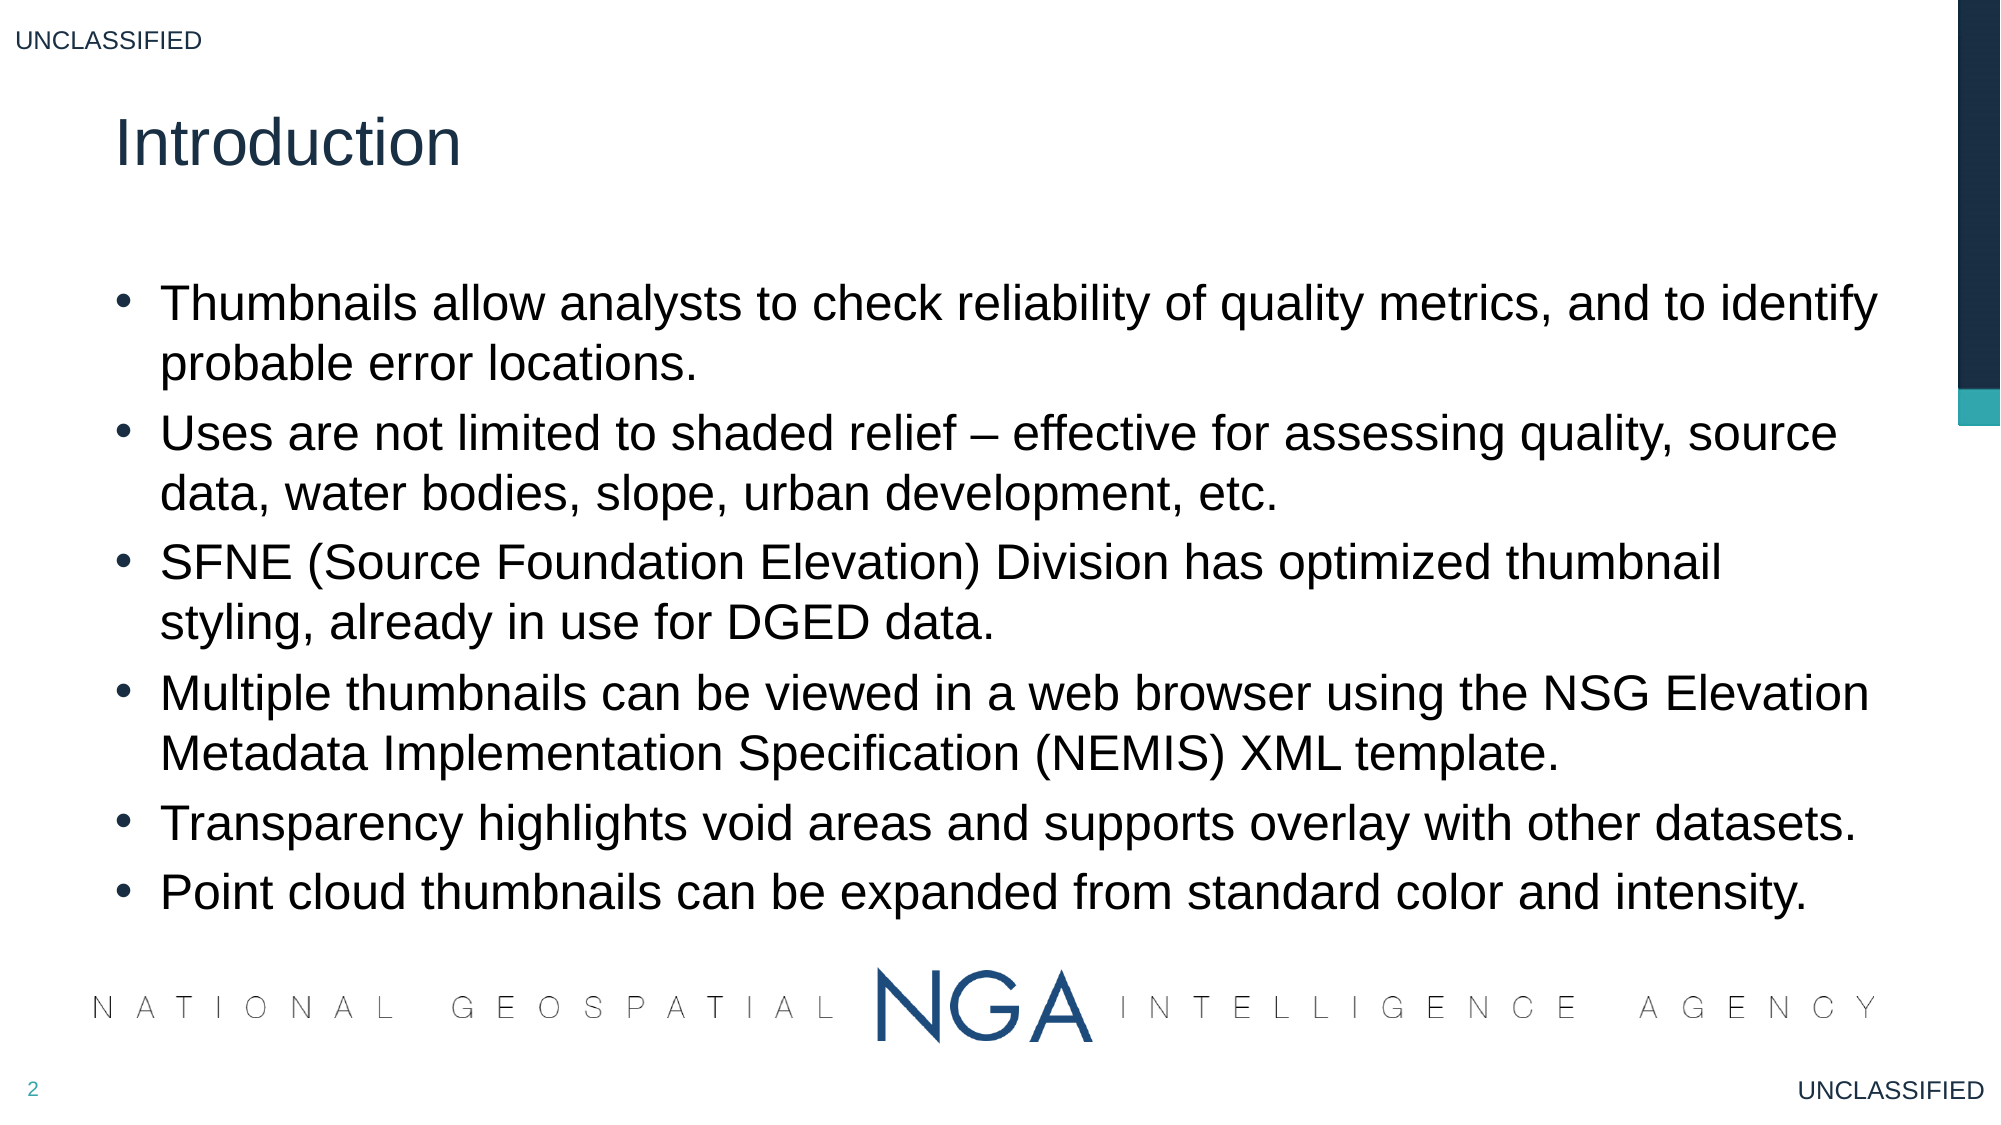

UNCLASSIFIED
# Introduction
Thumbnails allow analysts to check reliability of quality metrics, and to identify probable error locations.
Uses are not limited to shaded relief – effective for assessing quality, source data, water bodies, slope, urban development, etc.
SFNE (Source Foundation Elevation) Division has optimized thumbnail styling, already in use for DGED data.
Multiple thumbnails can be viewed in a web browser using the NSG Elevation Metadata Implementation Specification (NEMIS) XML template.
Transparency highlights void areas and supports overlay with other datasets.
Point cloud thumbnails can be expanded from standard color and intensity.

UNCLASSIFIED